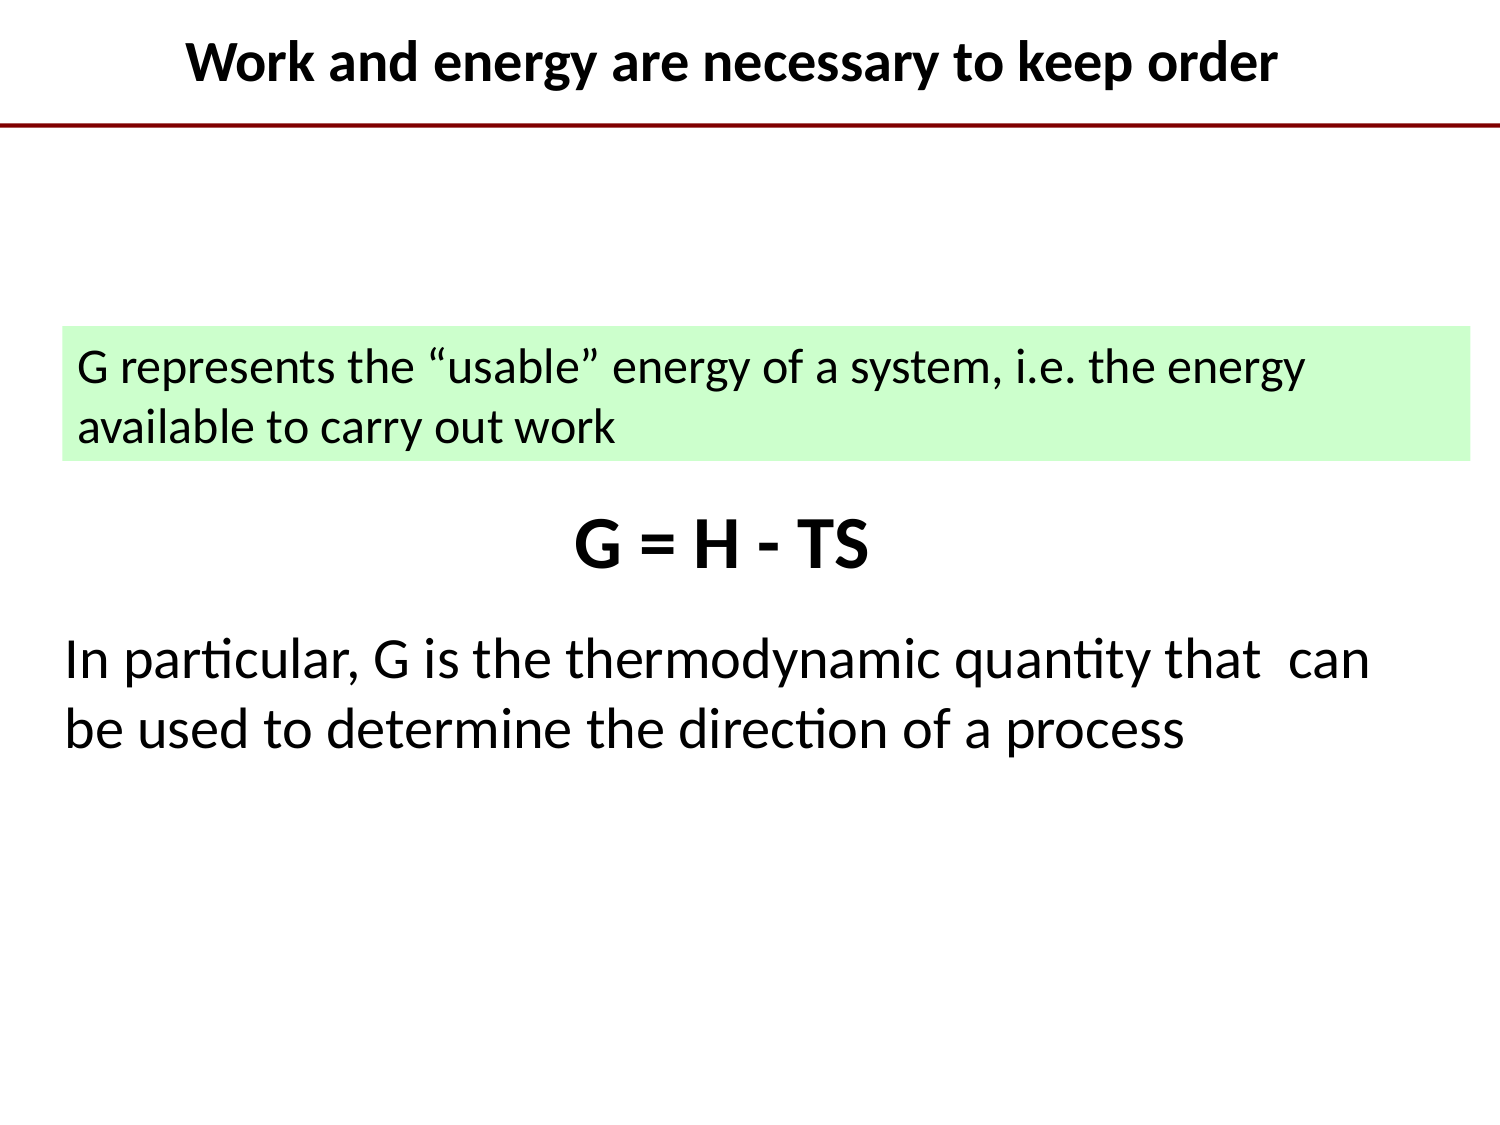

Work and energy are necessary to keep order

G represents the “usable” energy of a system, i.e. the energy available to carry out work
G = H - TS
In particular, G is the thermodynamic quantity that  can be used to determine the direction of a process